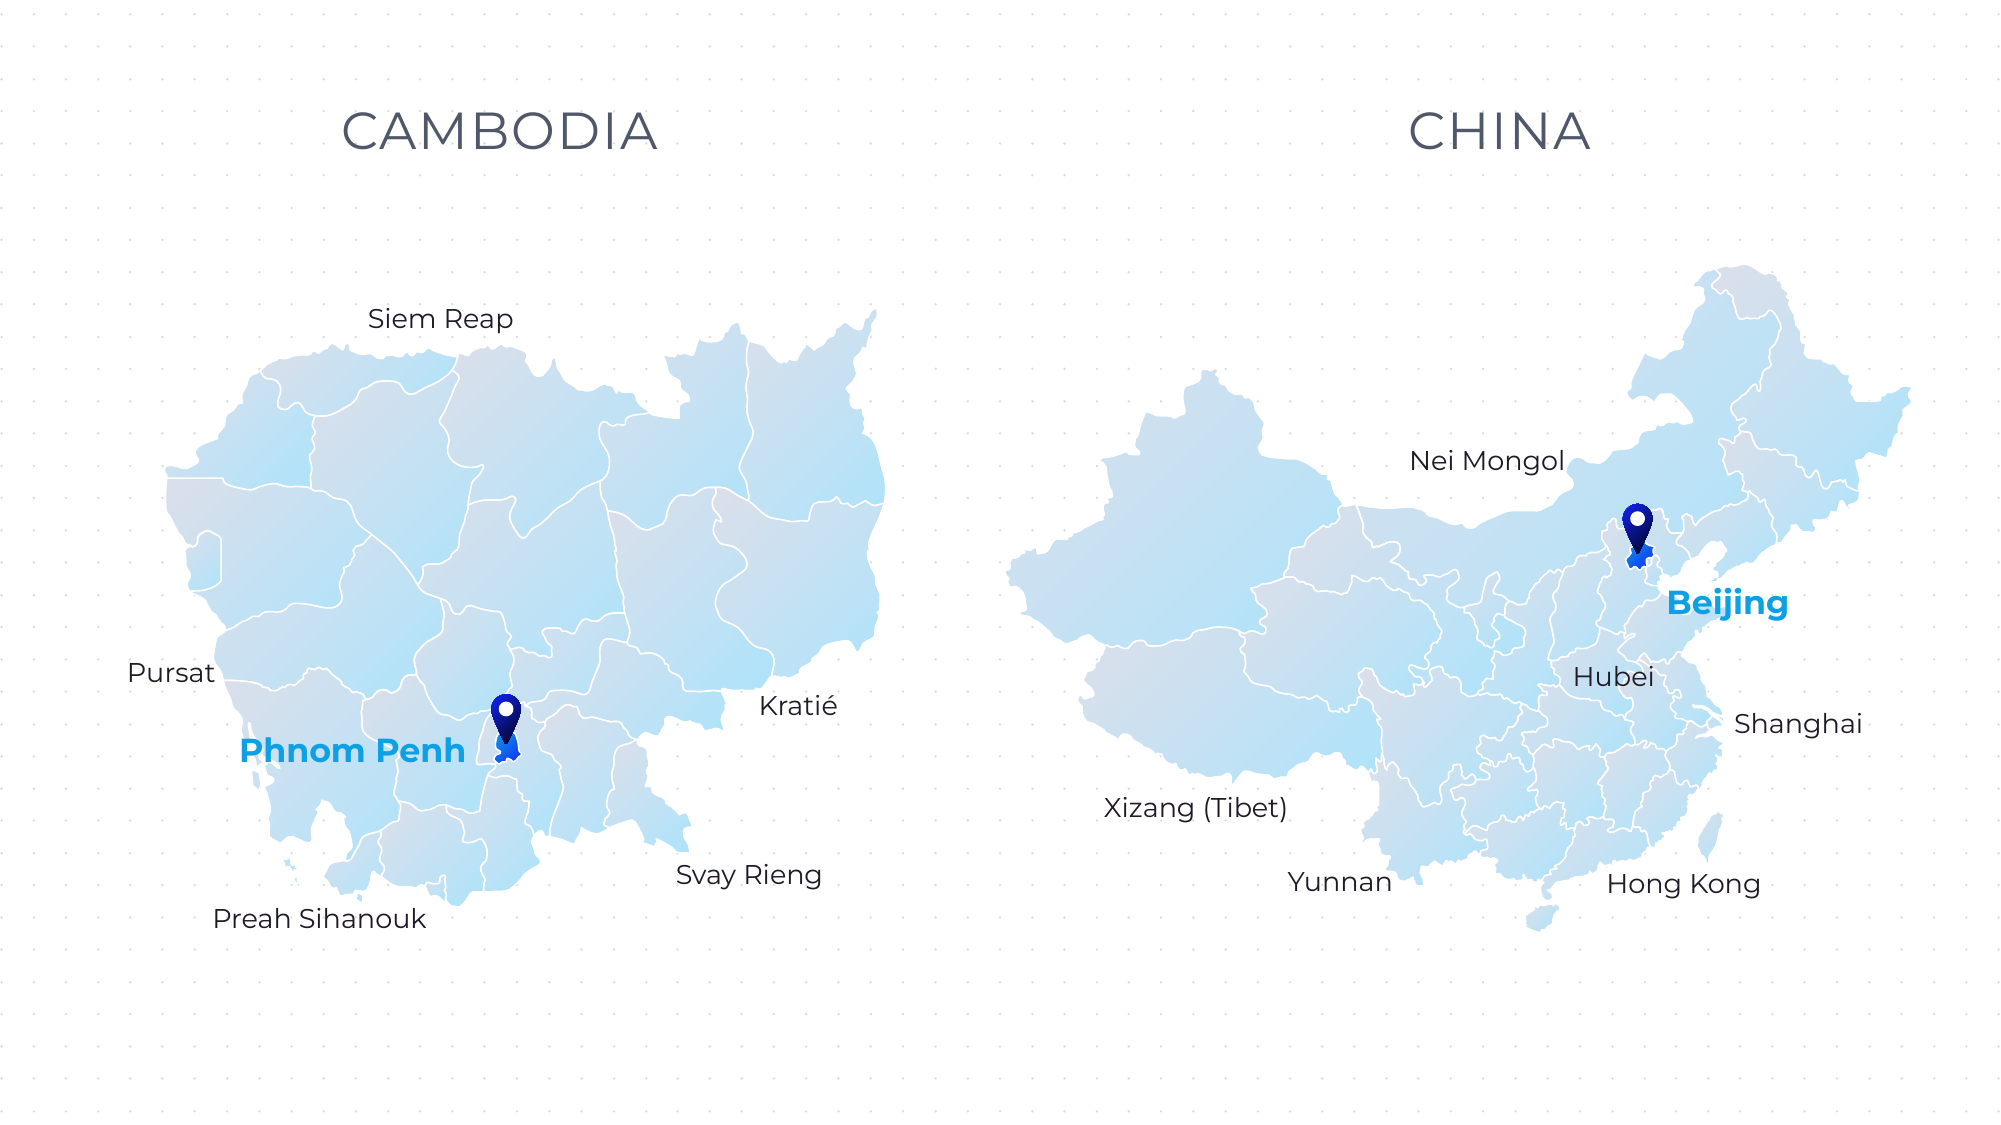

CAMBODIA
CHINA

Siem Reap
Pursat
Kratié
Phnom Penh
Svay Rieng
Preah Sihanouk
Nei Mongol
Beijing
Hubei
Shanghai
Xizang (Tibet)
Yunnan
Hong Kong